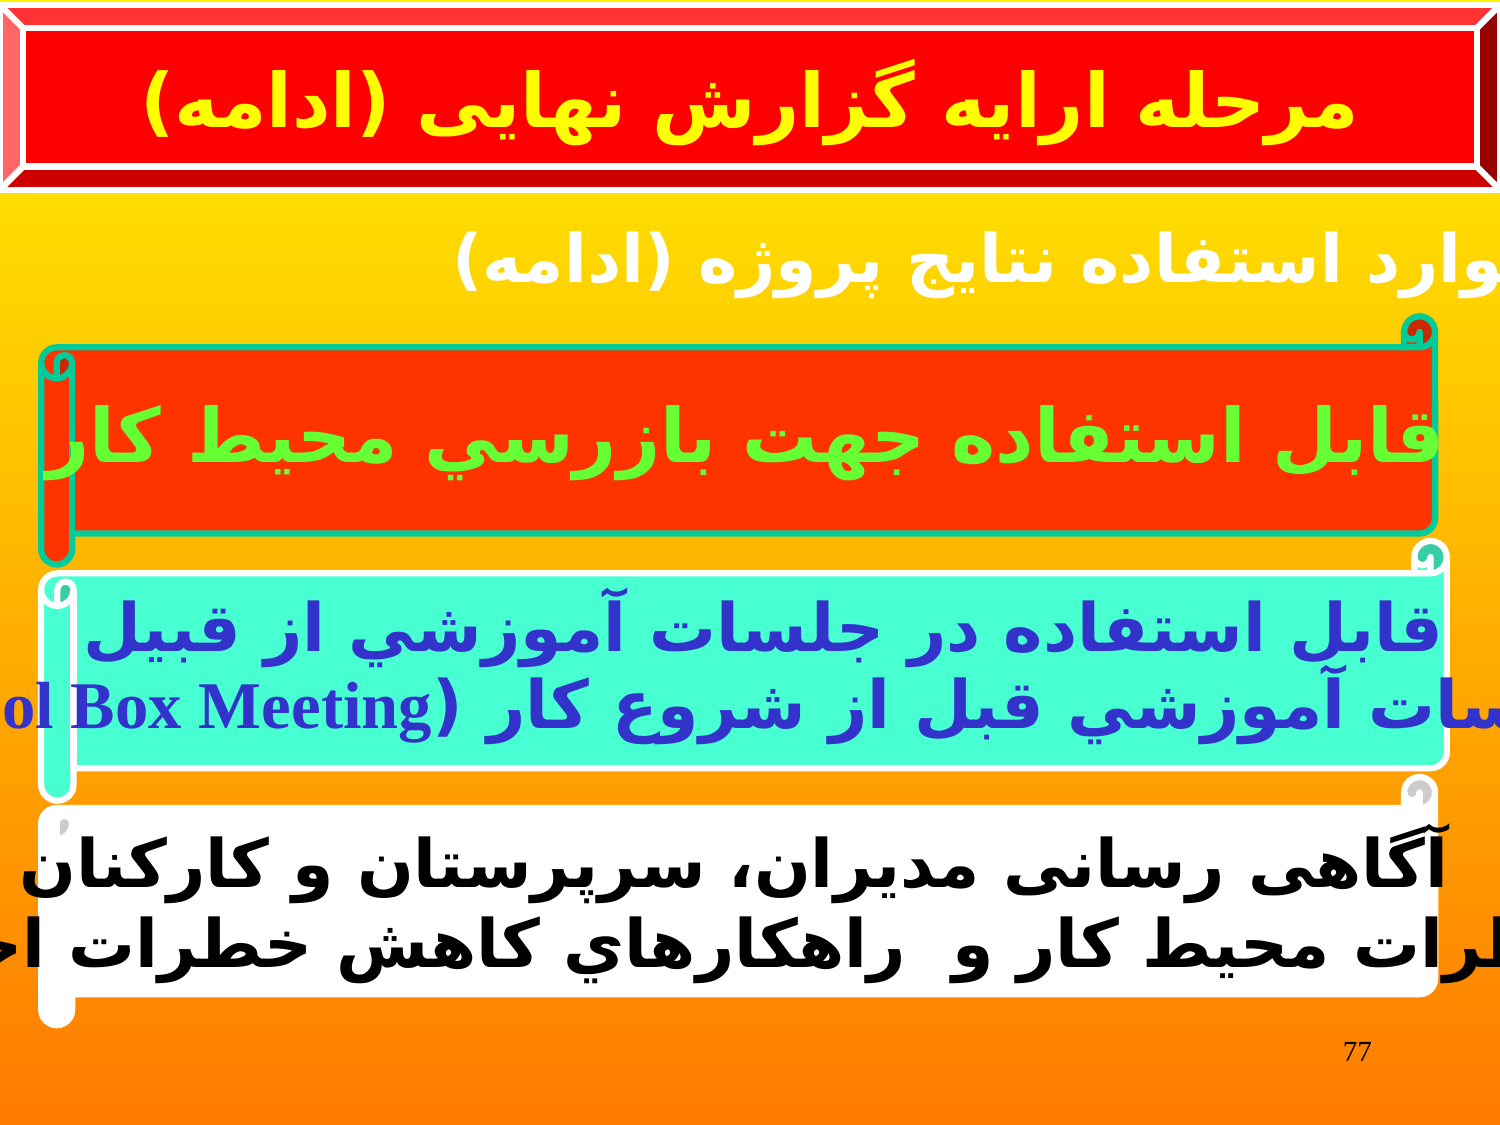

مرحله ارایه گزارش نهایی (ادامه)

3. موارد استفاده نتایج پروژه (ادامه)
قابل استفاده جهت بازرسي محيط کار
قابل استفاده در جلسات آموزشي از قبيل
جلسات آموزشي قبل از شروع کار (Tool Box Meeting)
آگاهی رسانی مديران، سرپرستان و کارکنان
 از خطرات محيط کار و  راهکارهاي کاهش خطرات احتمالي
77